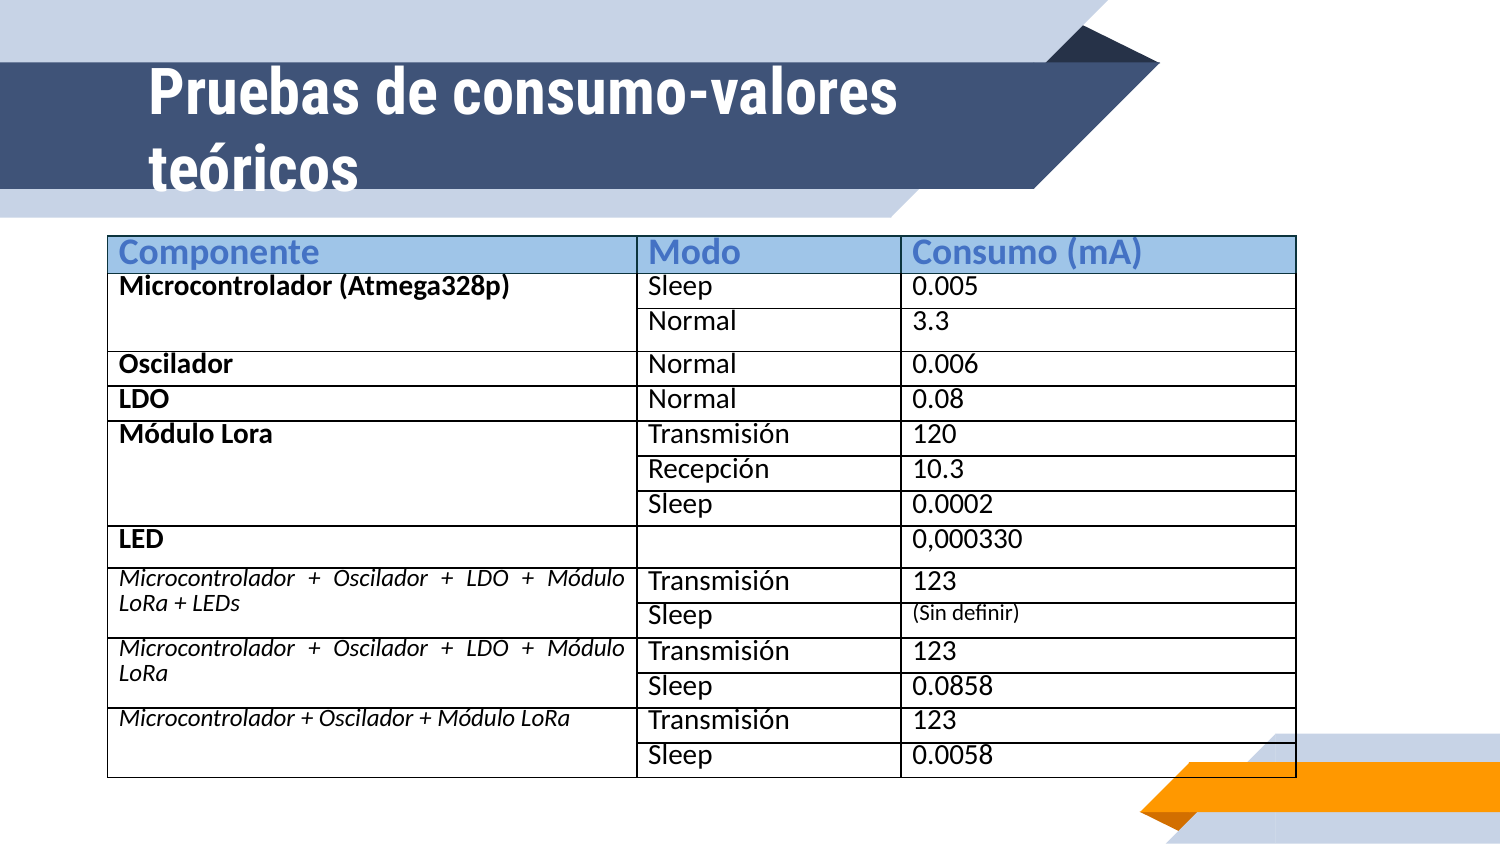

# Pruebas de consumo-valores teóricos
| Componente | Modo | Consumo (mA) |
| --- | --- | --- |
| Microcontrolador (Atmega328p) | Sleep | 0.005 |
|  | Normal | 3.3 |
| Oscilador | Normal | 0.006 |
| LDO | Normal | 0.08 |
| Módulo Lora | Transmisión | 120 |
|  | Recepción | 10.3 |
|  | Sleep | 0.0002 |
| LED |  | 0,000330 |
| Microcontrolador + Oscilador + LDO + Módulo LoRa + LEDs | Transmisión | 123 |
|  | Sleep | (Sin definir) |
| Microcontrolador + Oscilador + LDO + Módulo LoRa | Transmisión | 123 |
|  | Sleep | 0.0858 |
| Microcontrolador + Oscilador + Módulo LoRa | Transmisión | 123 |
|  | Sleep | 0.0058 |